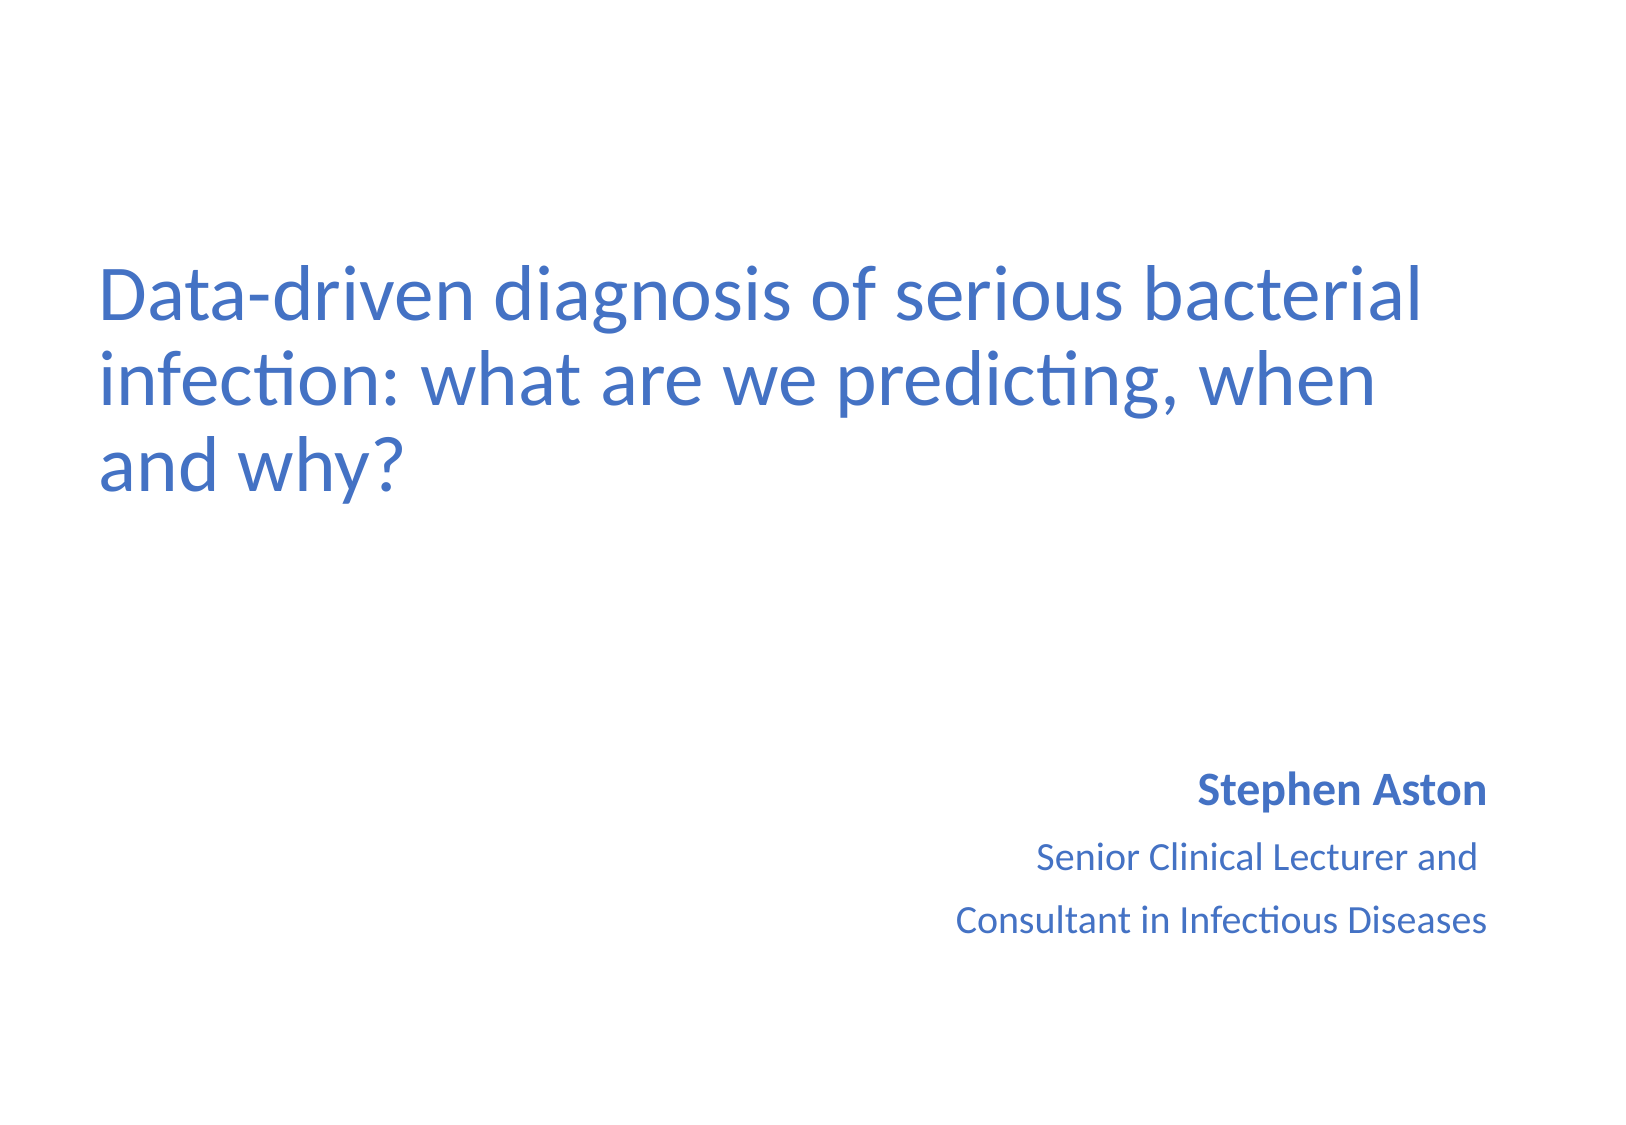

# Data-driven diagnosis of serious bacterial infection: what are we predicting, when and why?

Stephen Aston
Senior Clinical Lecturer and
Consultant in Infectious Diseases